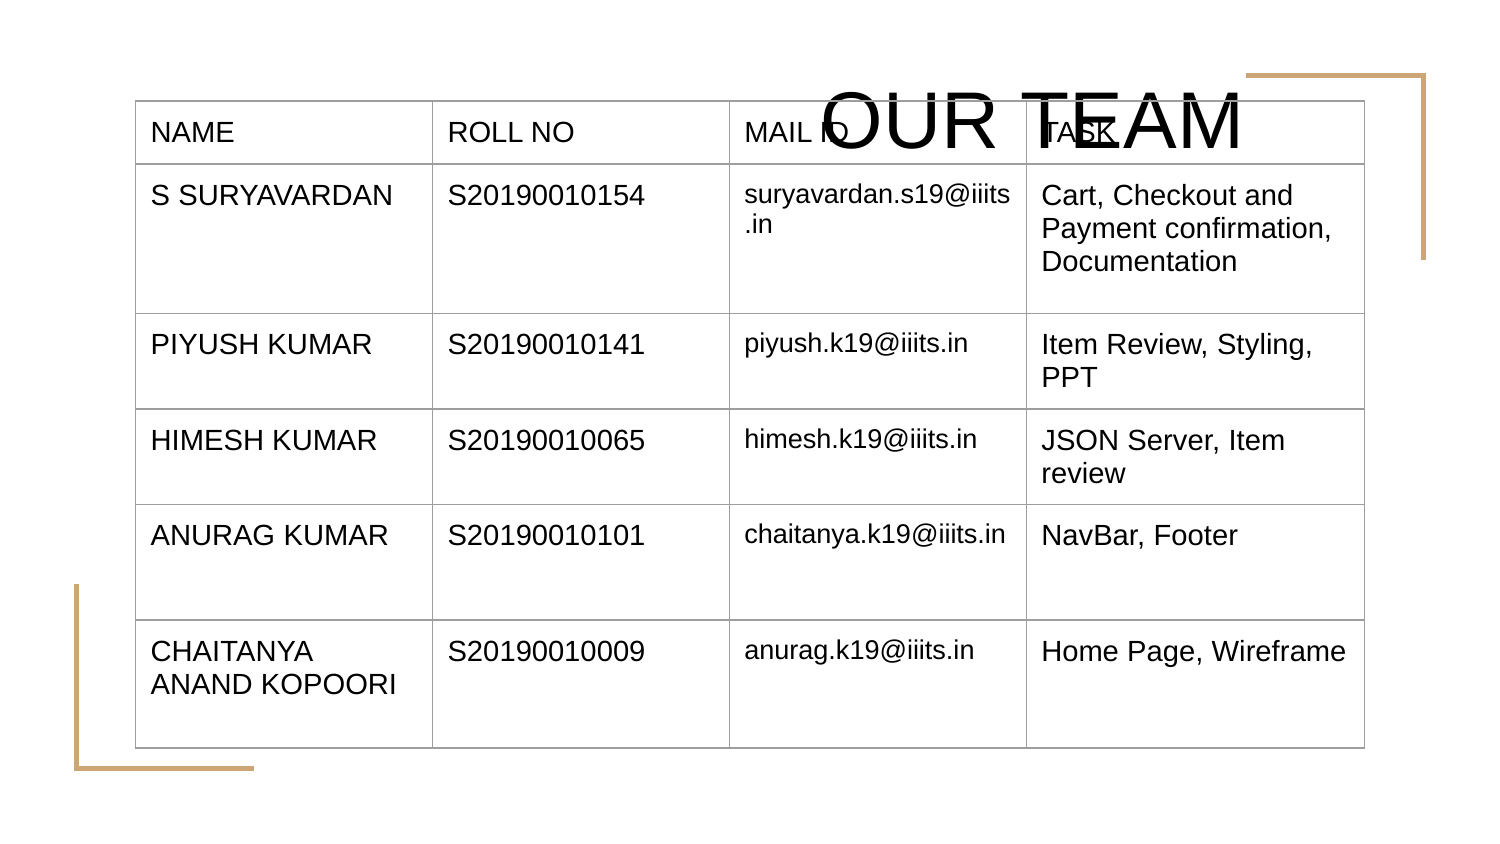

# OUR TEAM

| NAME | ROLL NO | MAIL ID | TASK |
| --- | --- | --- | --- |
| S SURYAVARDAN | S20190010154 | suryavardan.s19@iiits.in | Cart, Checkout and Payment confirmation, Documentation |
| PIYUSH KUMAR | S20190010141 | piyush.k19@iiits.in | Item Review, Styling, PPT |
| HIMESH KUMAR | S20190010065 | himesh.k19@iiits.in | JSON Server, Item review |
| ANURAG KUMAR | S20190010101 | chaitanya.k19@iiits.in | NavBar, Footer |
| CHAITANYA ANAND KOPOORI | S20190010009 | anurag.k19@iiits.in | Home Page, Wireframe |